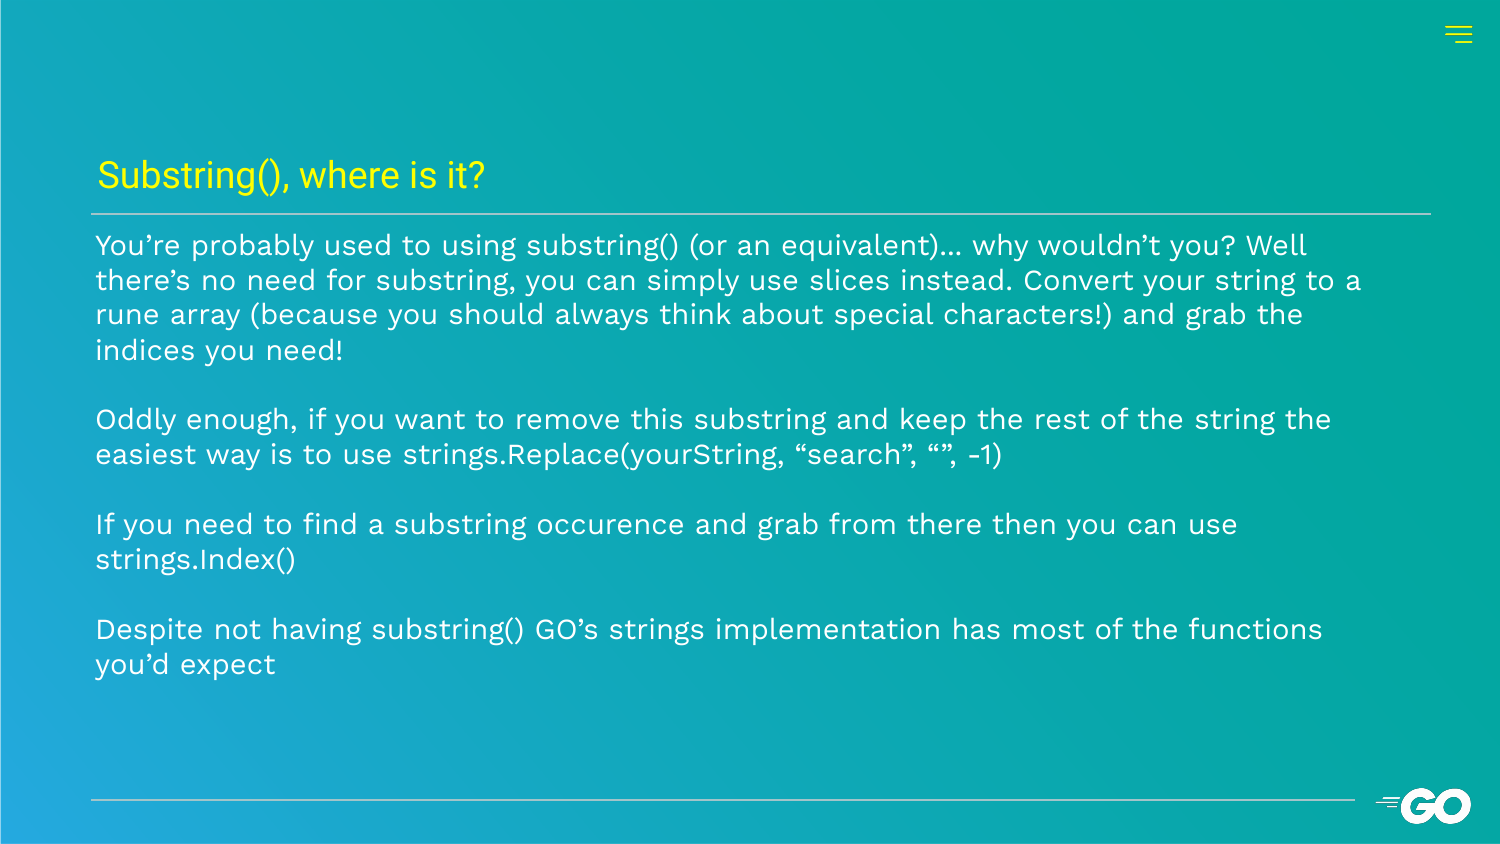

Substring(), where is it?
# You’re probably used to using substring() (or an equivalent)... why wouldn’t you? Well there’s no need for substring, you can simply use slices instead. Convert your string to a rune array (because you should always think about special characters!) and grab the indices you need!

Oddly enough, if you want to remove this substring and keep the rest of the string the easiest way is to use strings.Replace(yourString, “search”, “”, -1)

If you need to find a substring occurence and grab from there then you can use strings.Index()

Despite not having substring() GO’s strings implementation has most of the functions you’d expect